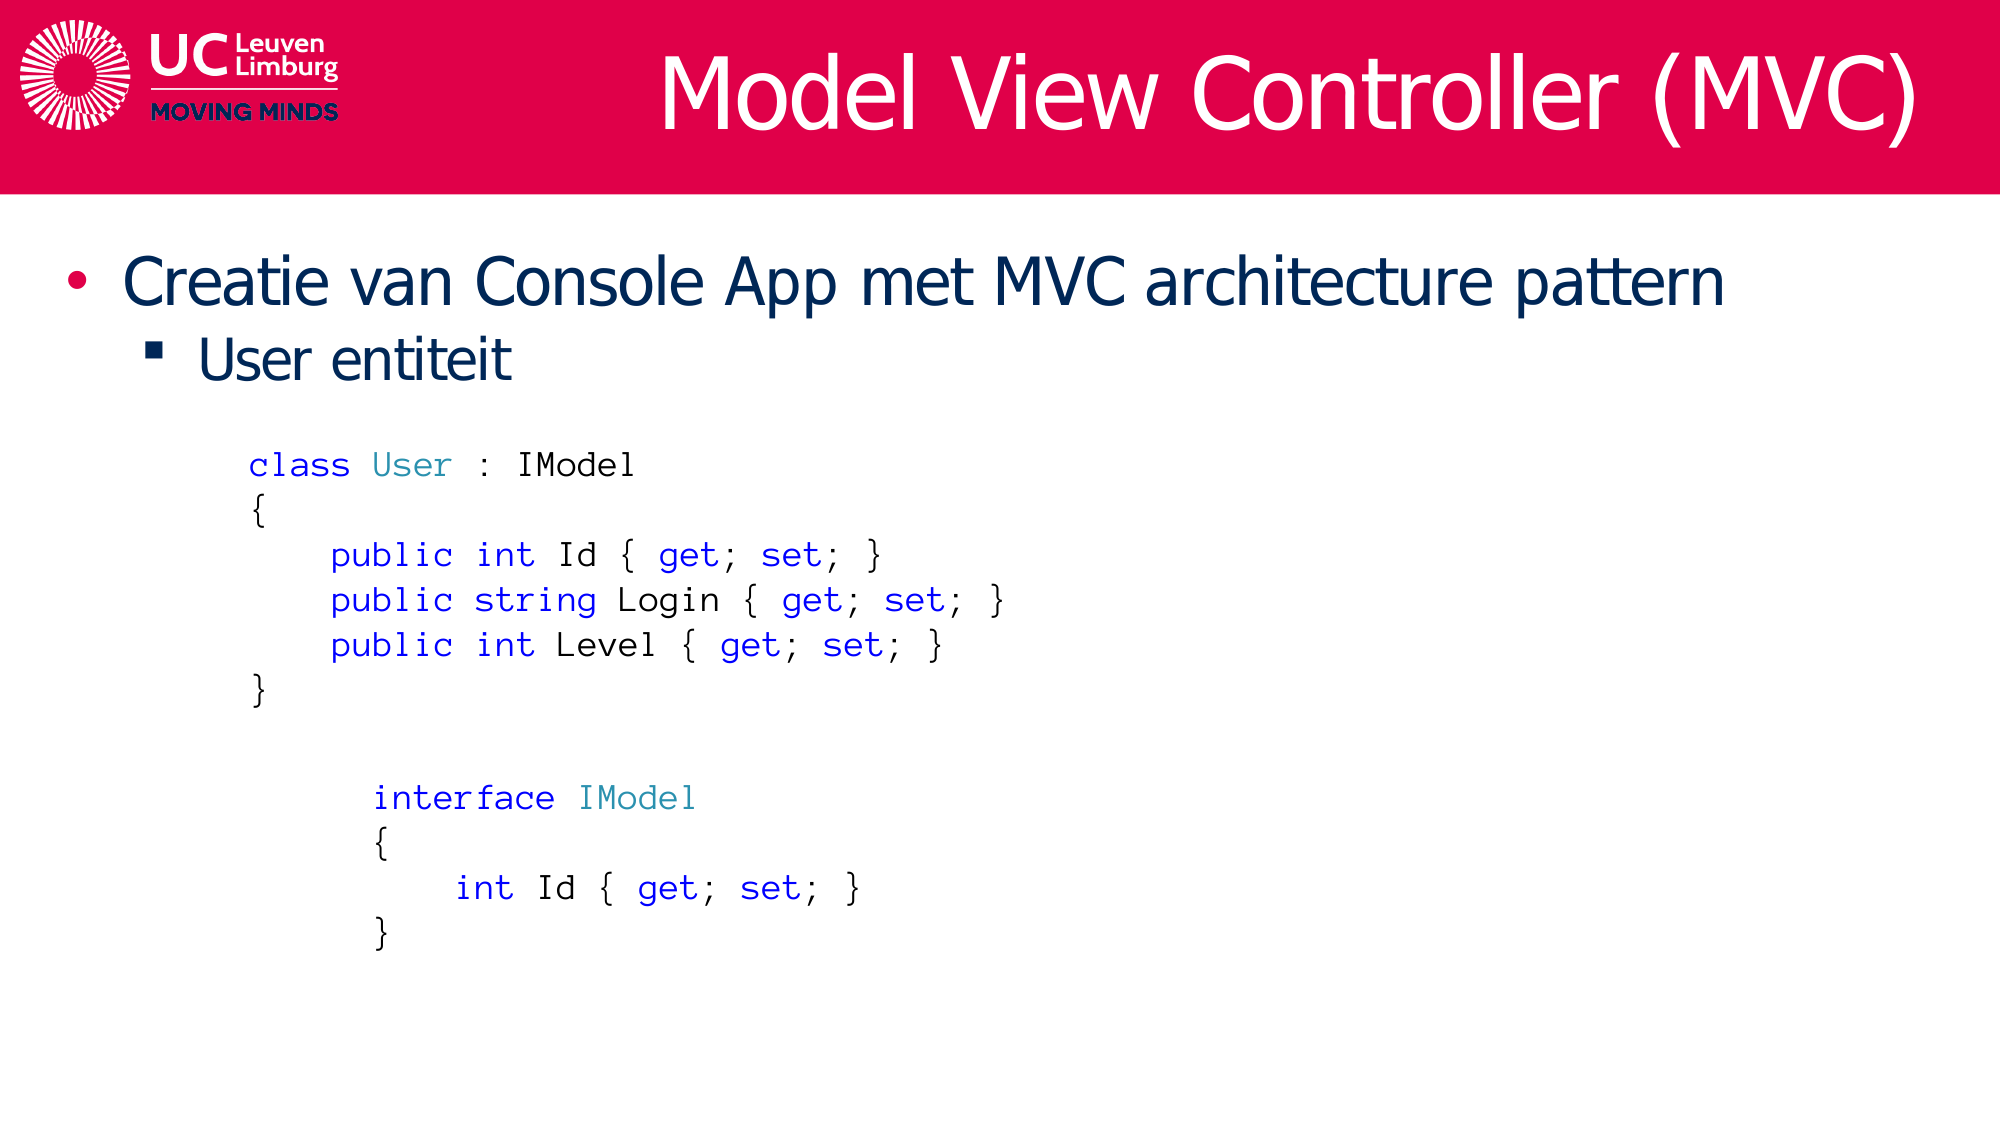

# Model View Controller (MVC)
Creatie van Console App met MVC architecture pattern
User entiteit

class User : IModel
{
    public int Id { get; set; }
    public string Login { get; set; }
    public int Level { get; set; }
}
interface IModel
{
    int Id { get; set; }
}